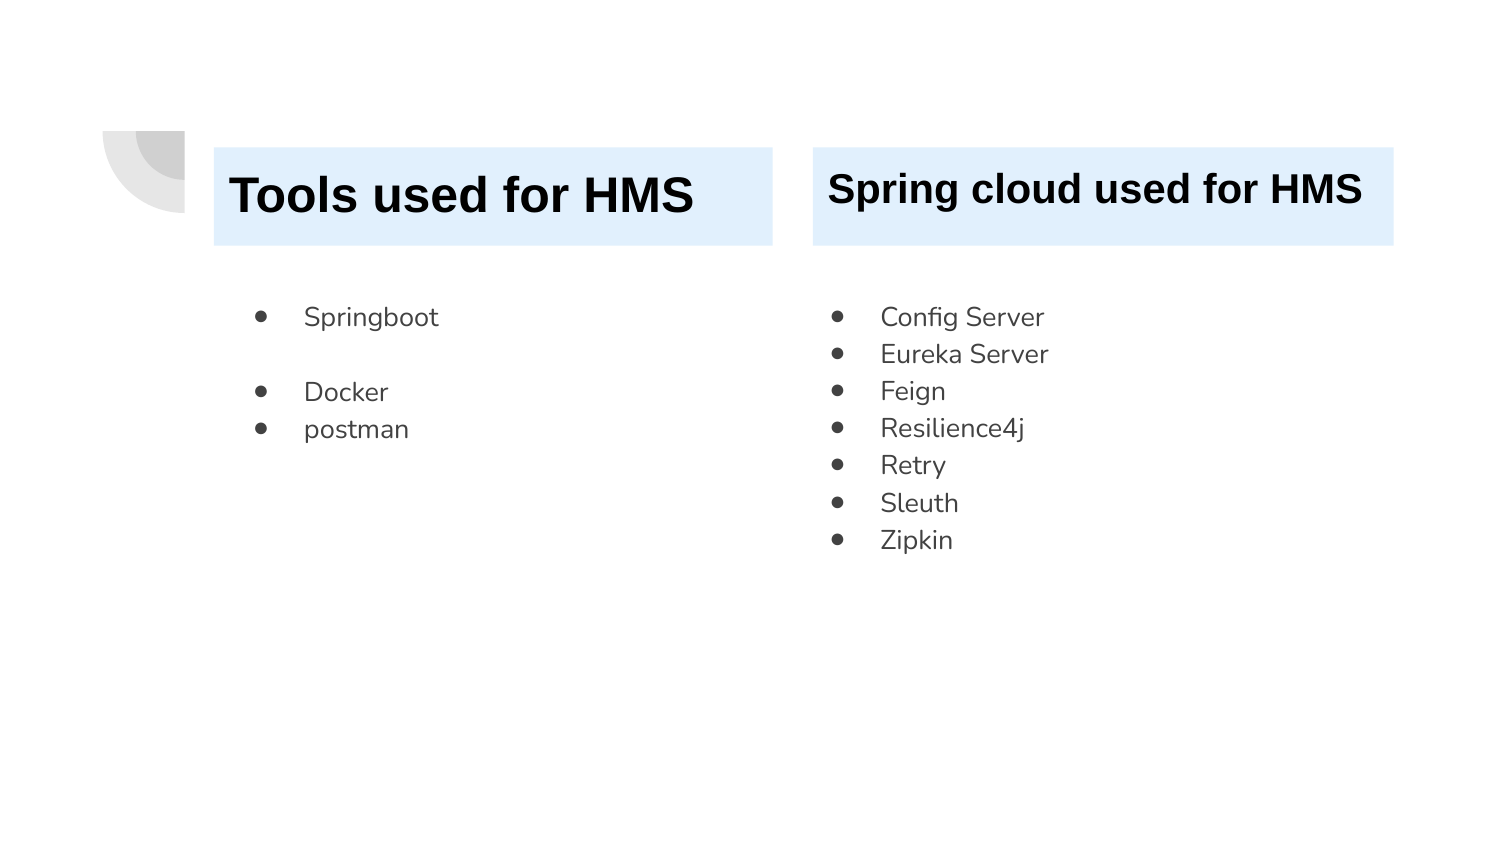

# Tools used for HMS
Spring cloud used for HMS
Config Server
Eureka Server
Feign
Resilience4j
Retry
Sleuth
Zipkin
Springboot
Docker
postman